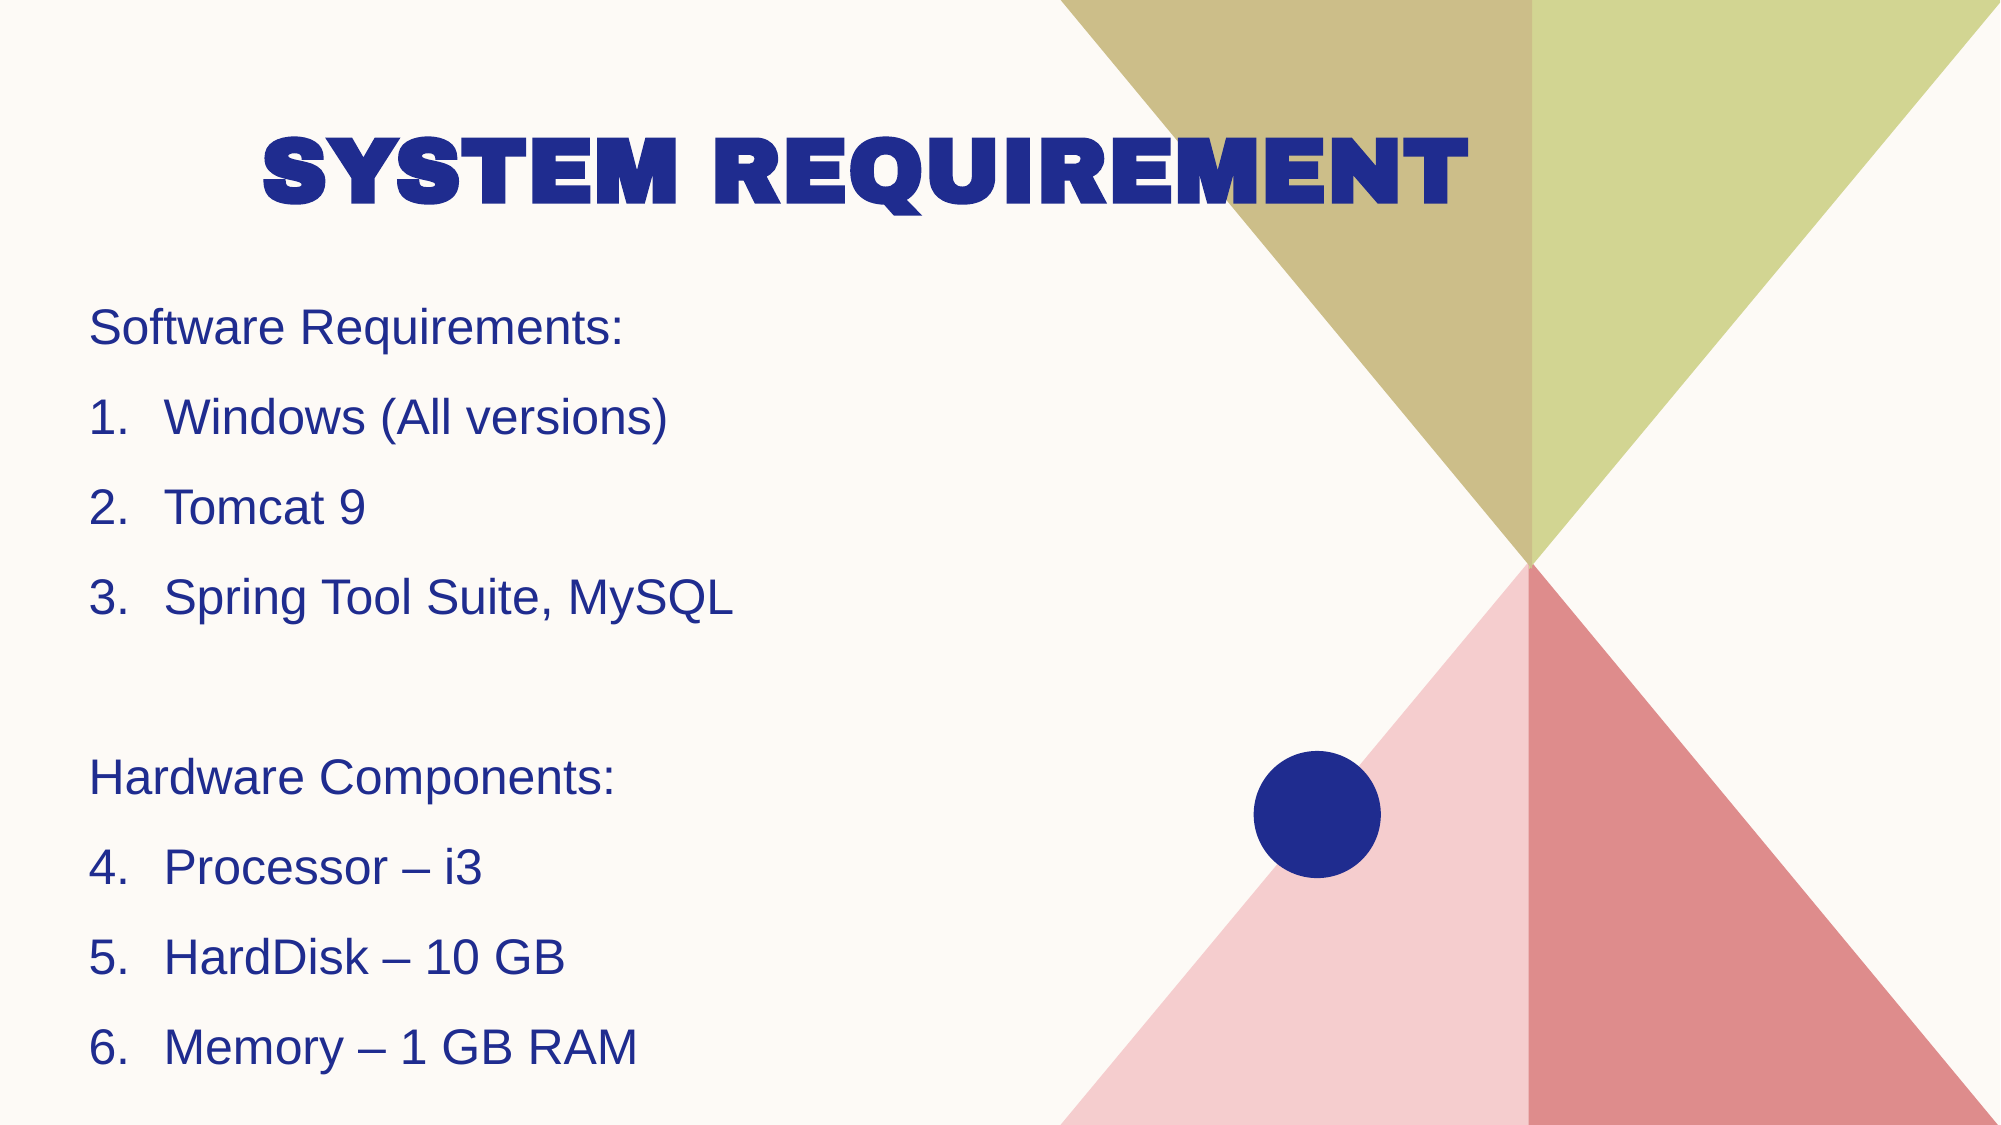

# System Requirement
Software Requirements:
Windows (All versions)
Tomcat 9
Spring Tool Suite, MySQL

Hardware Components:
Processor – i3
HardDisk – 10 GB
Memory – 1 GB RAM